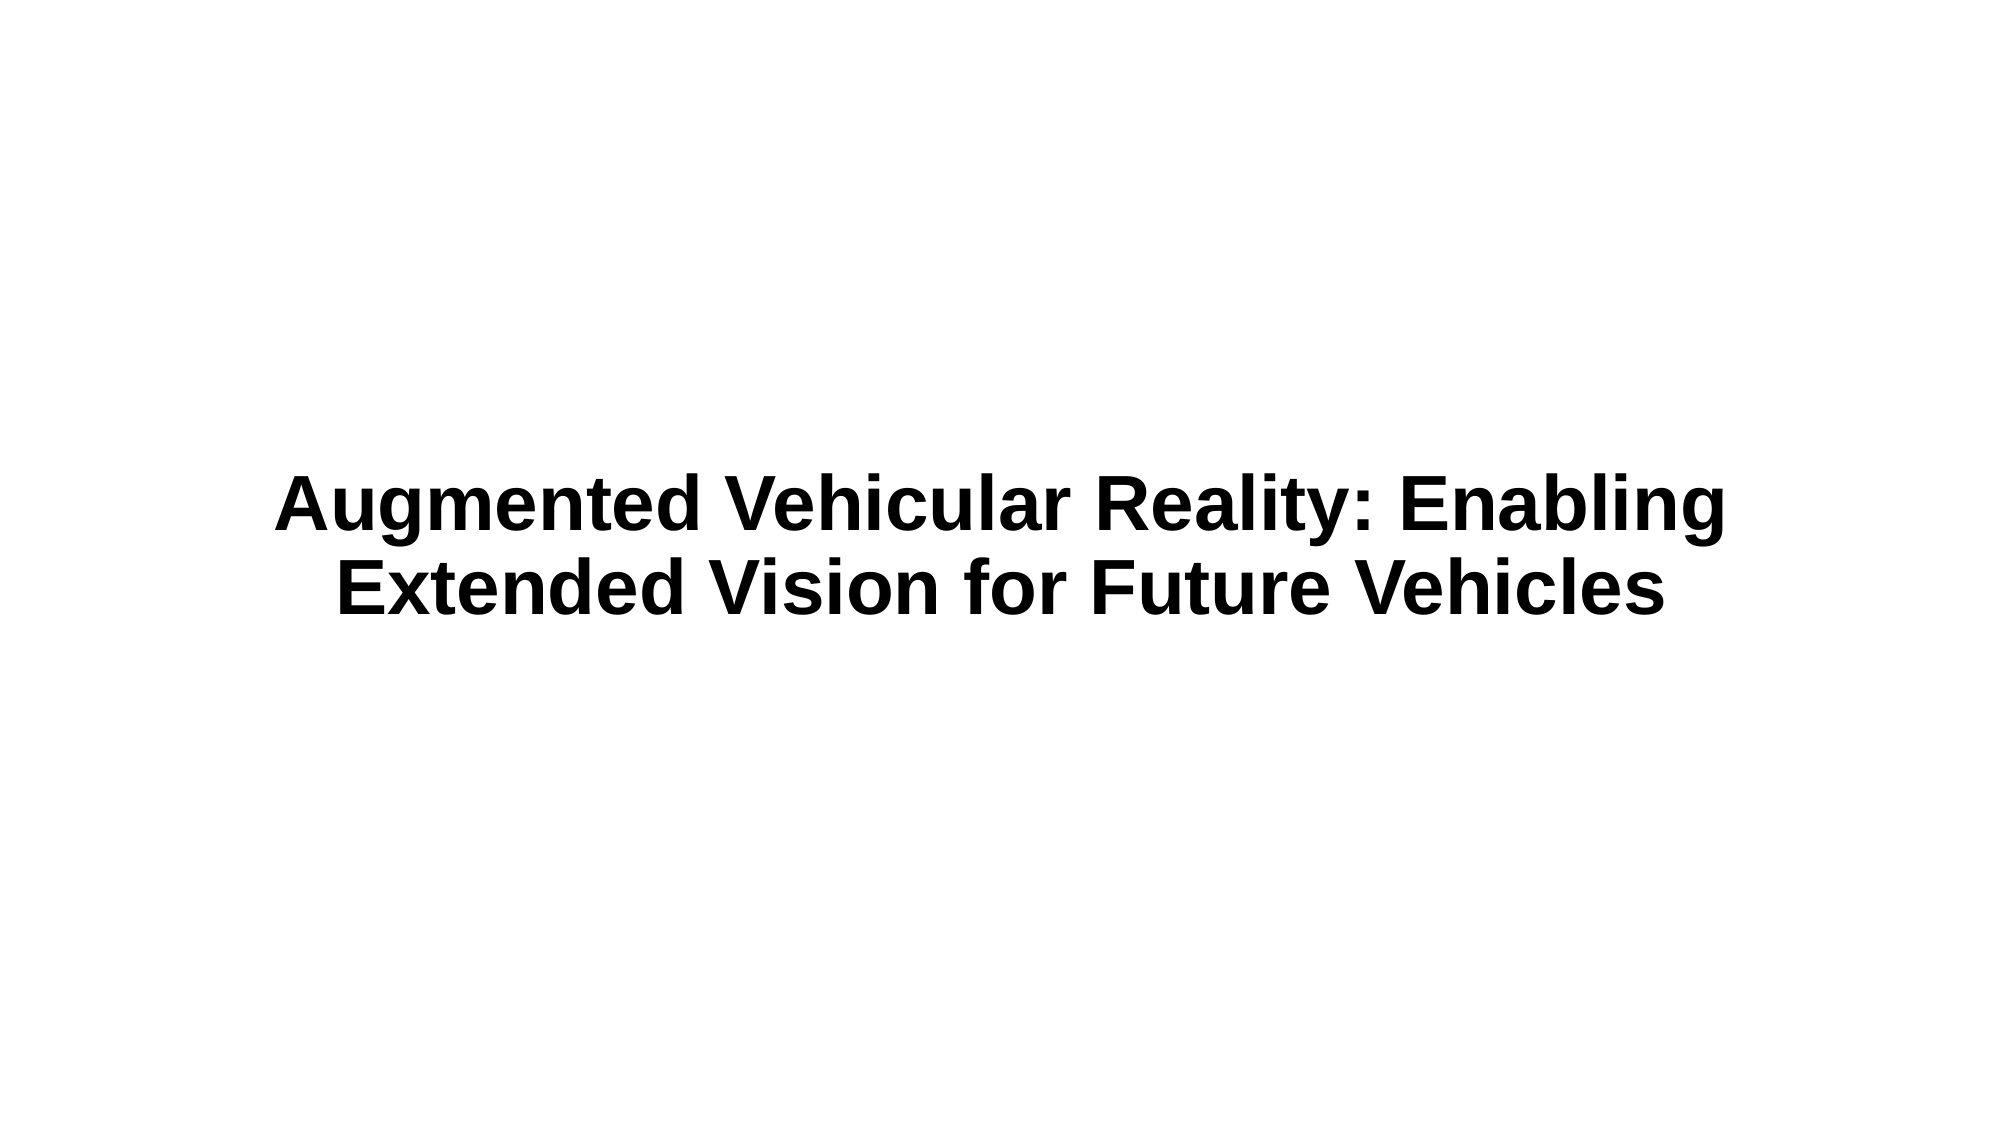

# Augmented Vehicular Reality: Enabling Extended Vision for Future Vehicles